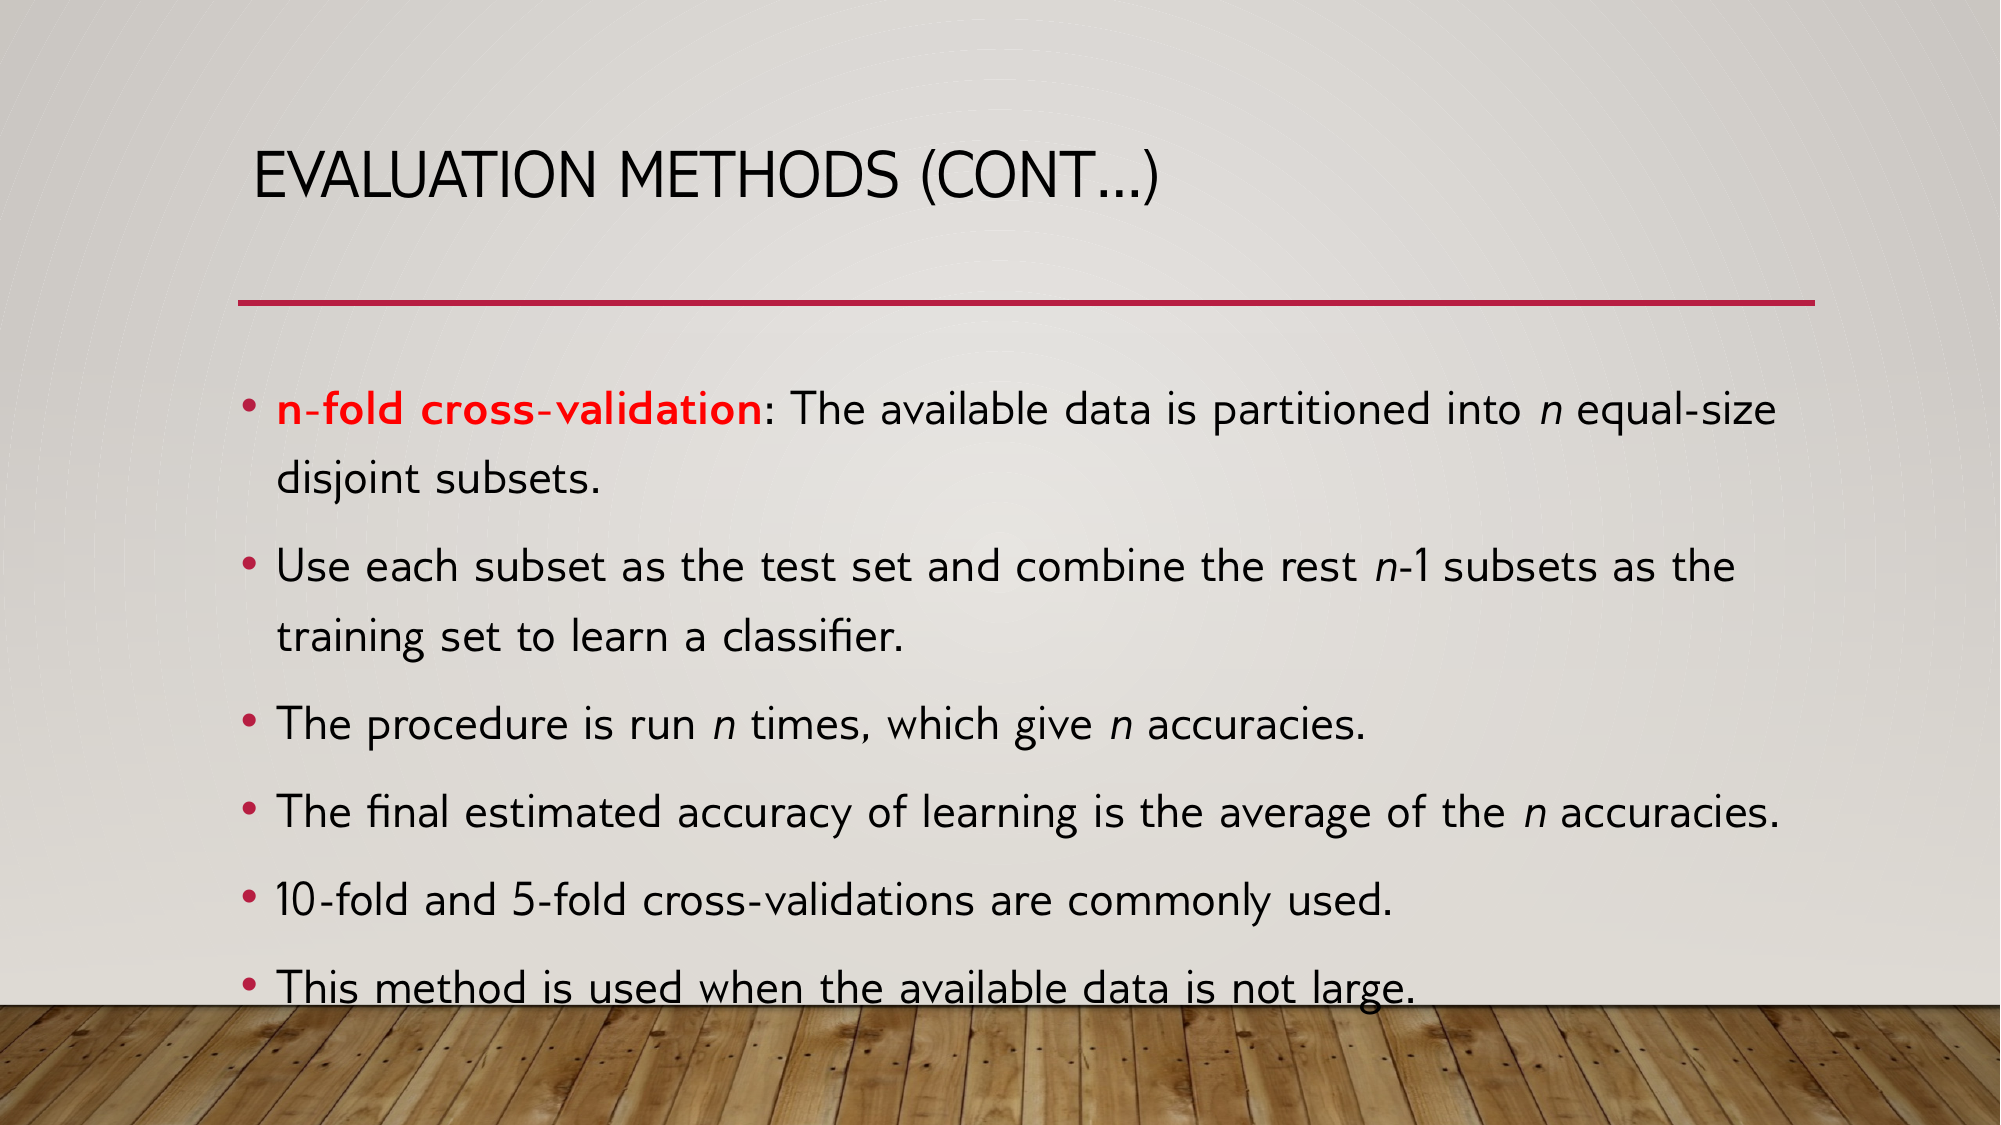

# Evaluation methods (cont…)
n-fold cross-validation: The available data is partitioned into n equal-size disjoint subsets.
Use each subset as the test set and combine the rest n-1 subsets as the training set to learn a classifier.
The procedure is run n times, which give n accuracies.
The final estimated accuracy of learning is the average of the n accuracies.
10-fold and 5-fold cross-validations are commonly used.
This method is used when the available data is not large.